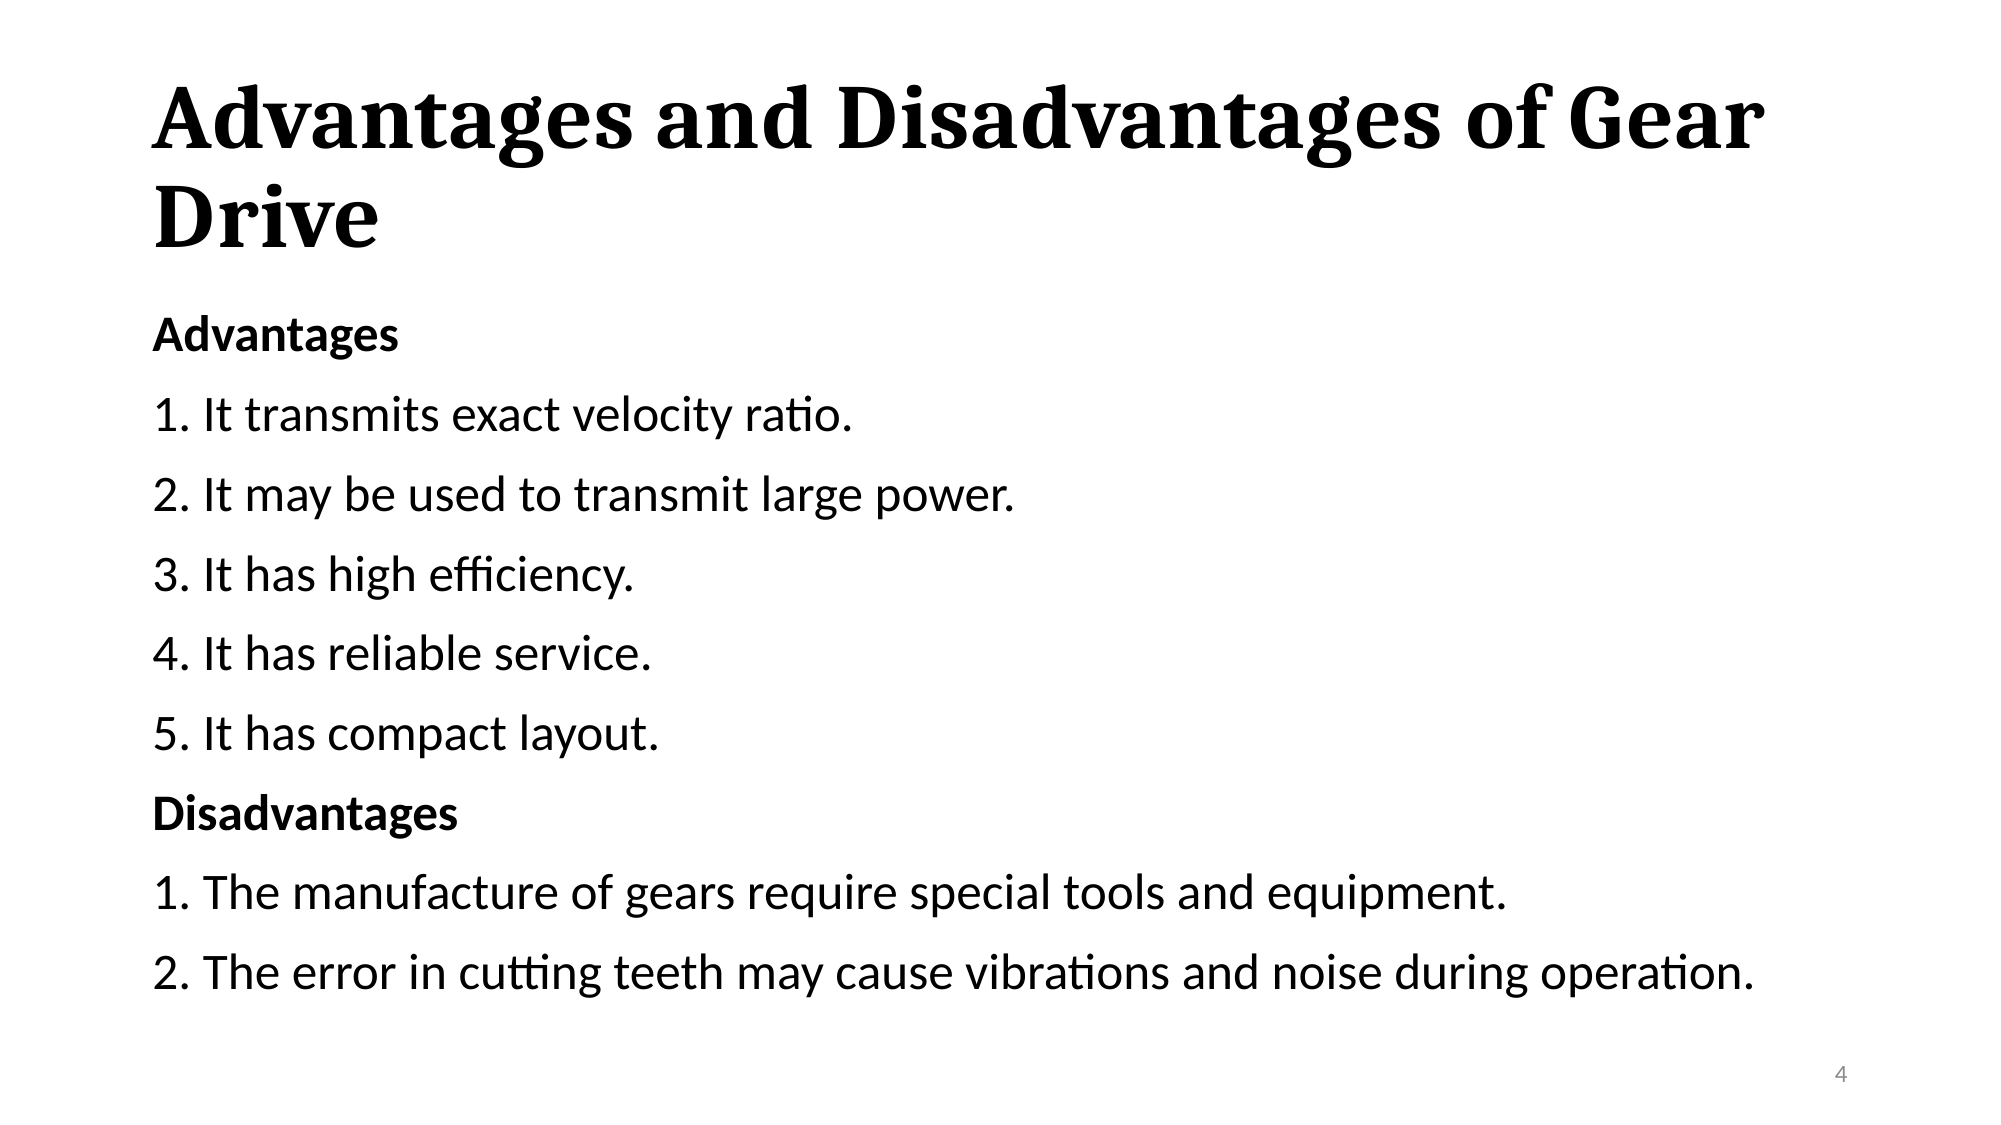

# Advantages and Disadvantages of Gear Drive
Advantages
1. It transmits exact velocity ratio.
2. It may be used to transmit large power.
3. It has high efficiency.
4. It has reliable service.
5. It has compact layout.
Disadvantages
1. The manufacture of gears require special tools and equipment.
2. The error in cutting teeth may cause vibrations and noise during operation.
4